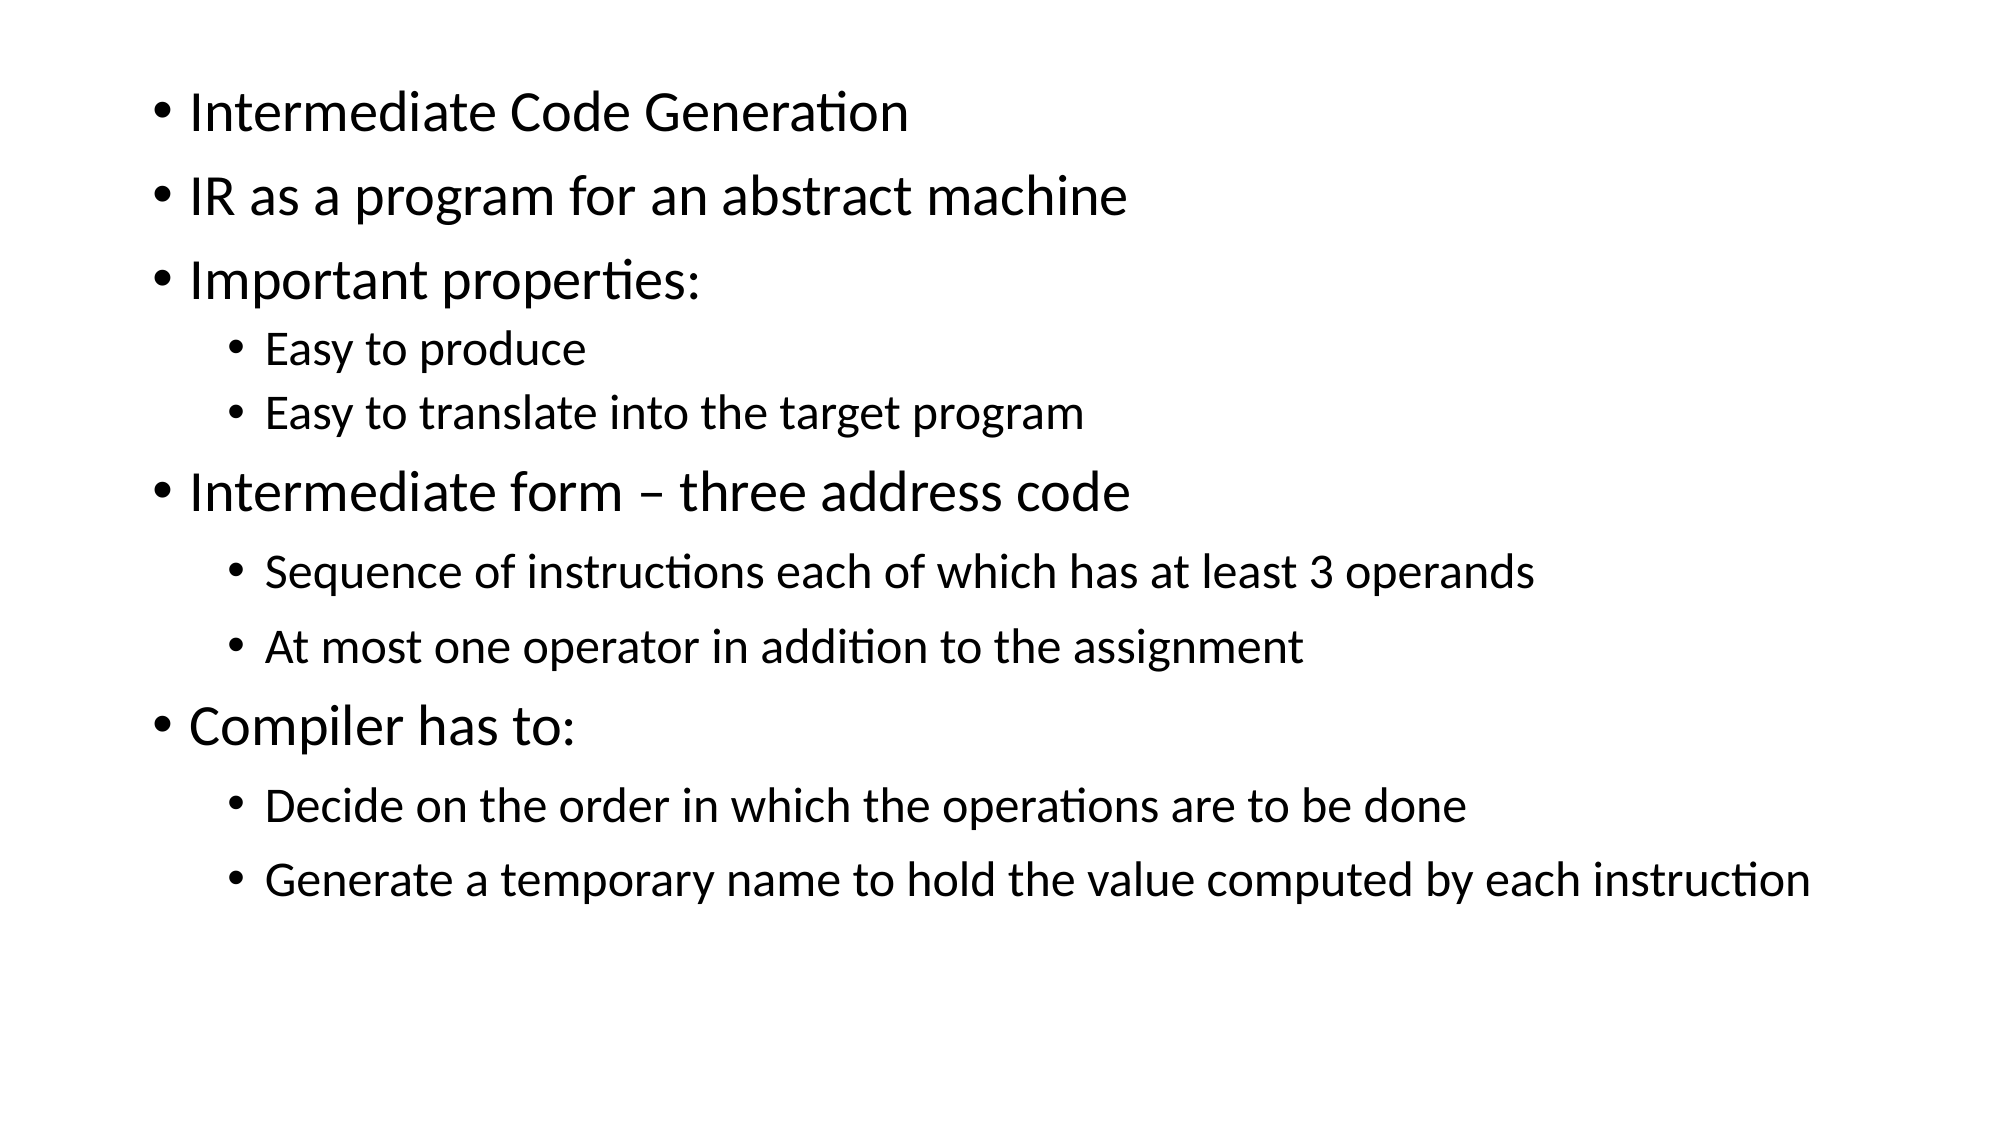

Intermediate Code Generation
IR as a program for an abstract machine
Important properties:
Easy to produce
Easy to translate into the target program
Intermediate form – three address code
Sequence of instructions each of which has at least 3 operands
At most one operator in addition to the assignment
Compiler has to:
Decide on the order in which the operations are to be done
Generate a temporary name to hold the value computed by each instruction